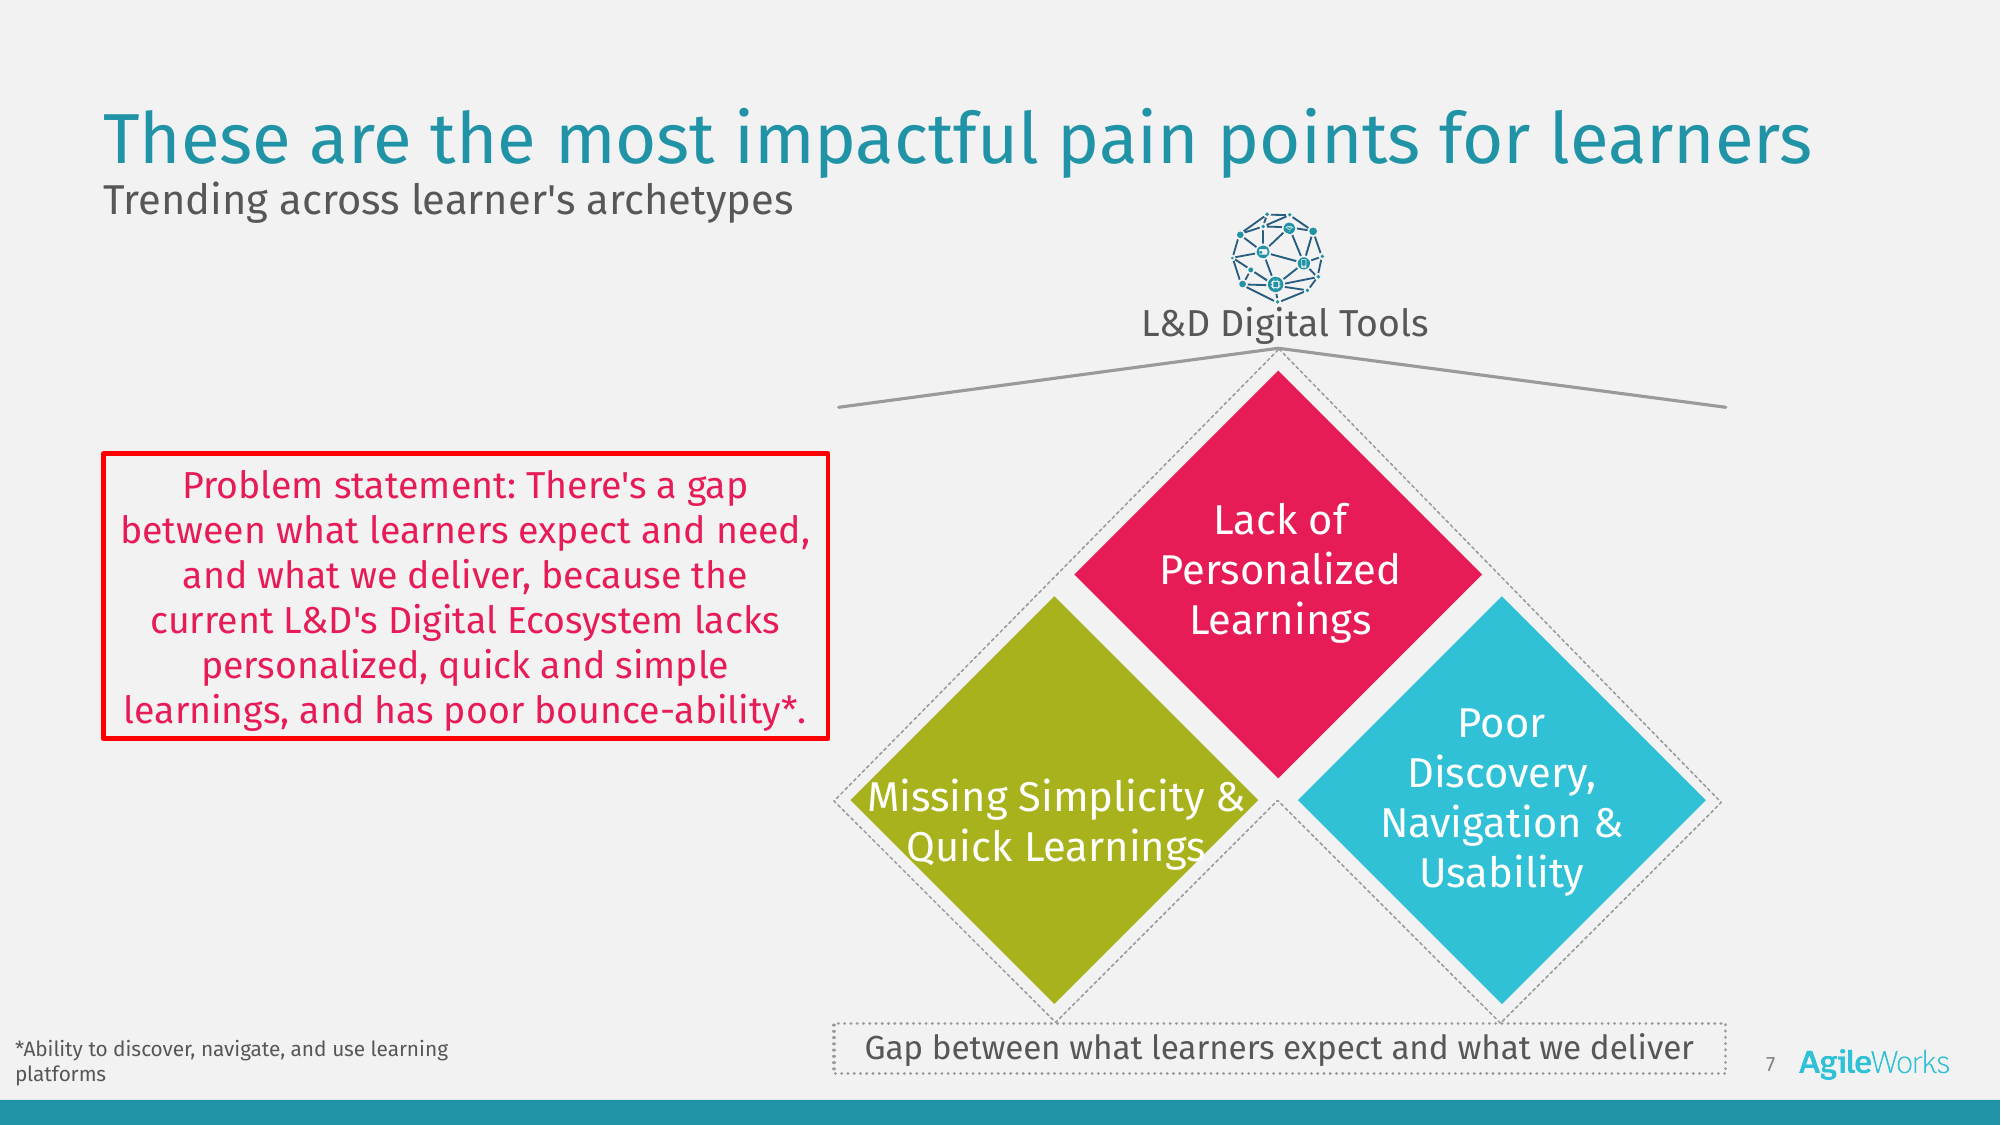

# These are the most impactful pain points for learners Trending across learner's archetypes

L&D Digital Tools

Problem statement: There's a gap between what learners expect and need, and what we deliver, because the current L&D's Digital Ecosystem lacks personalized, quick and simple learnings, and has poor bounce-ability*.
Lack of Personalized Learnings

Missing Simplicity & Quick Learnings

Poor Discovery, Navigation & Usability
Gap between what learners expect and what we deliver
*Ability to discover, navigate, and use learning platforms